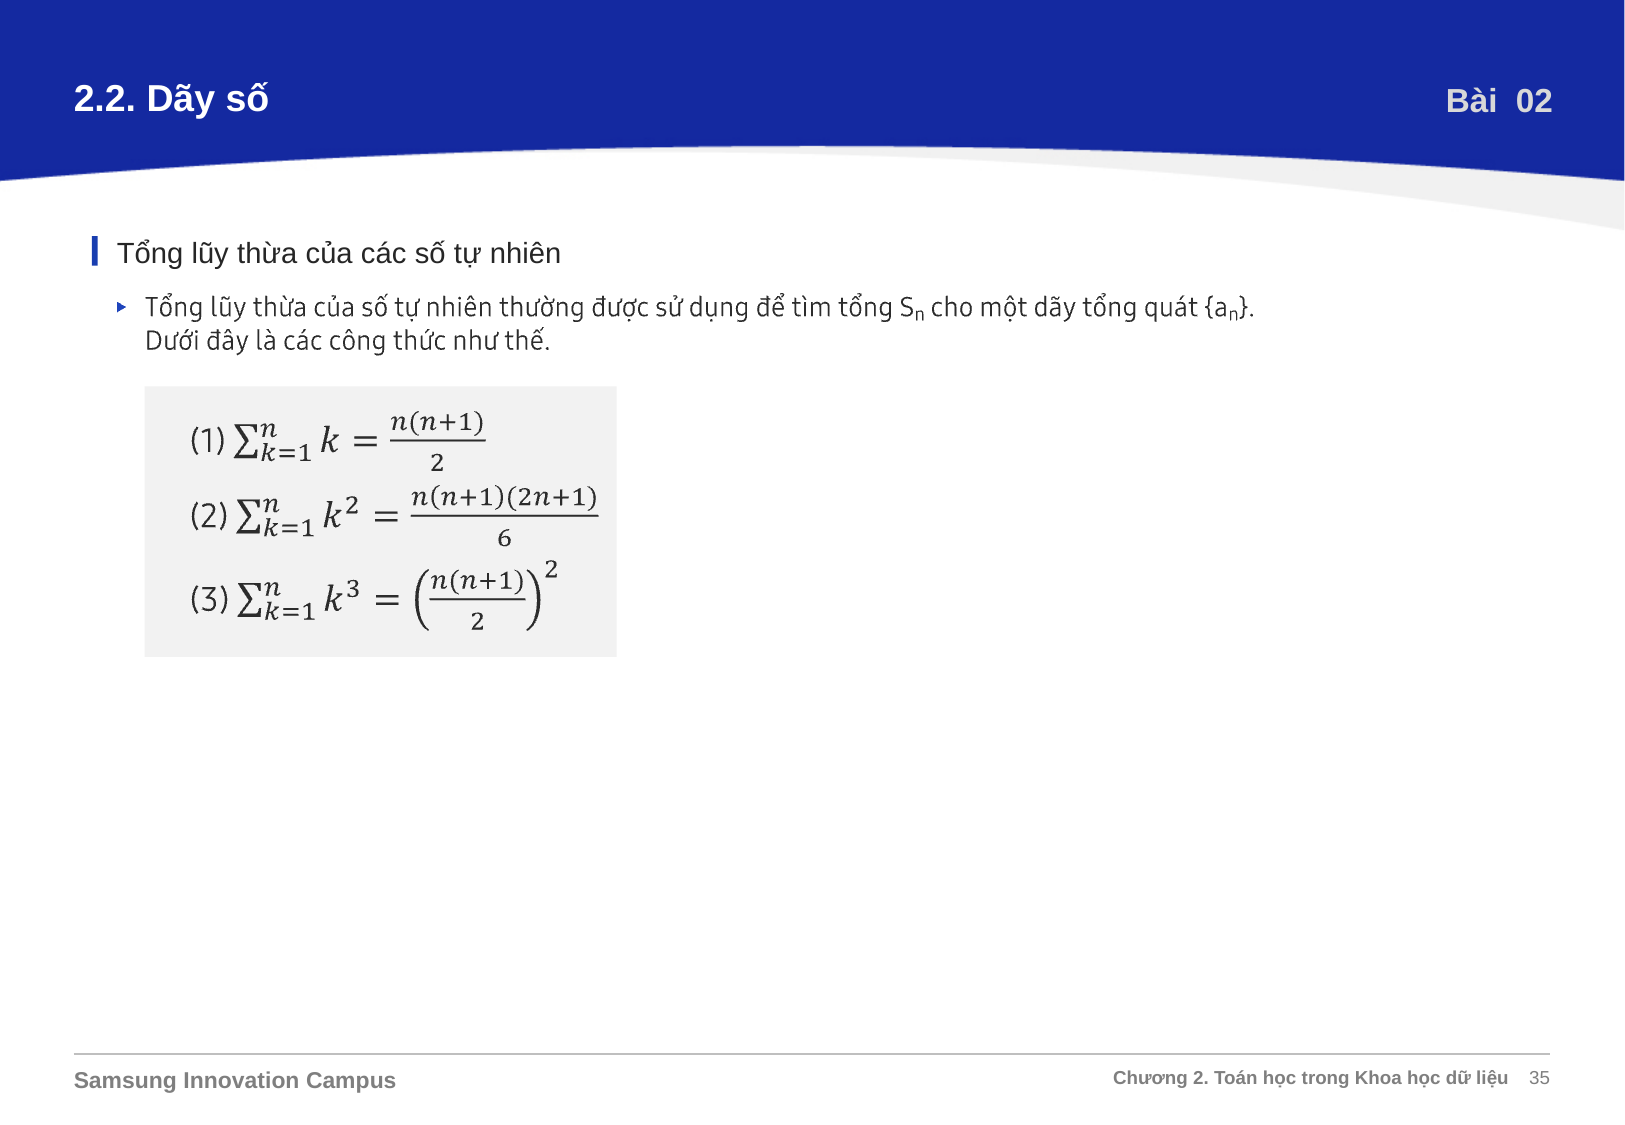

2.2. Dãy số
Bài  02
Tổng lũy thừa của các số tự nhiên